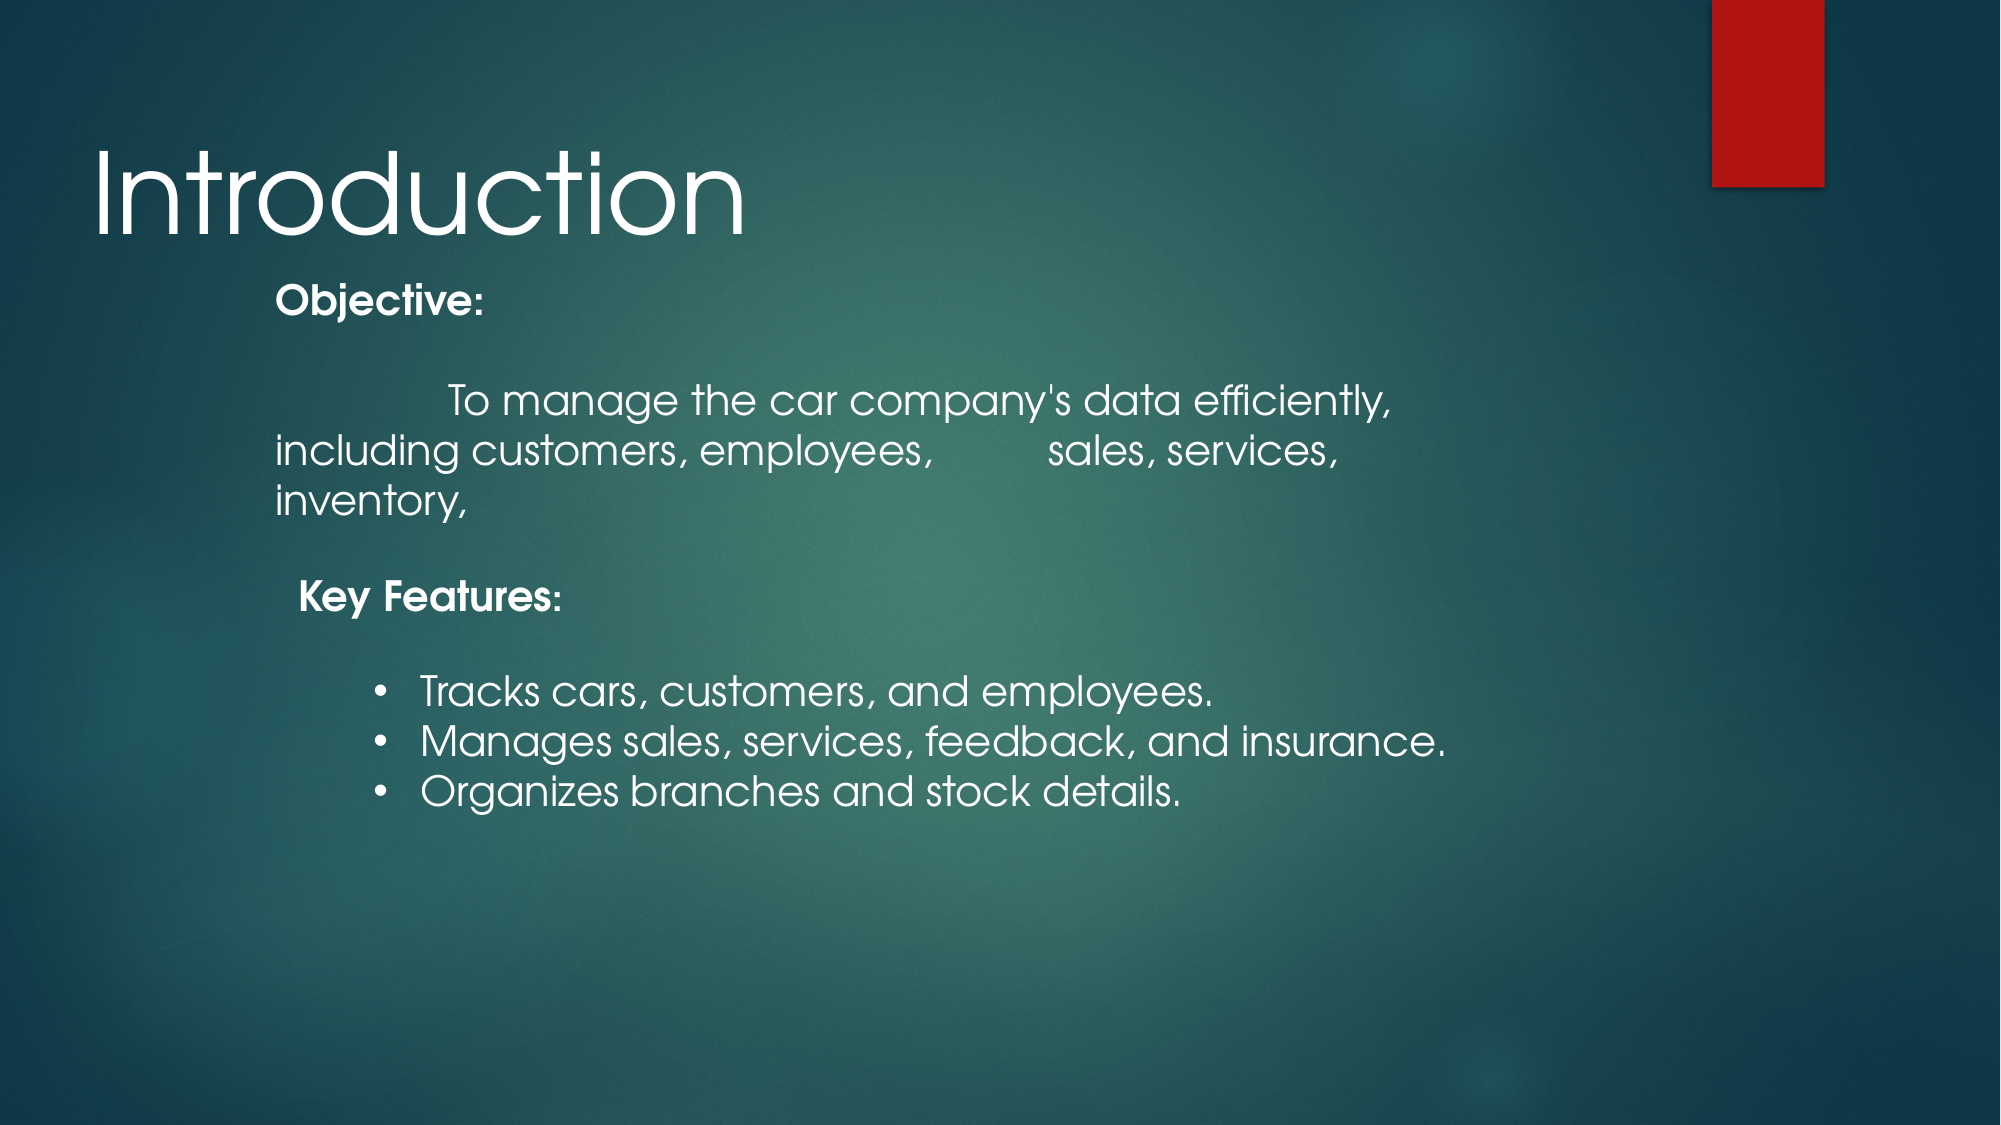

Introduction
Objective:

	  To manage the car company's data efficiently, including customers, employees, 	  sales, services, inventory,
Key Features:

Tracks cars, customers, and employees.
Manages sales, services, feedback, and insurance.
Organizes branches and stock details.